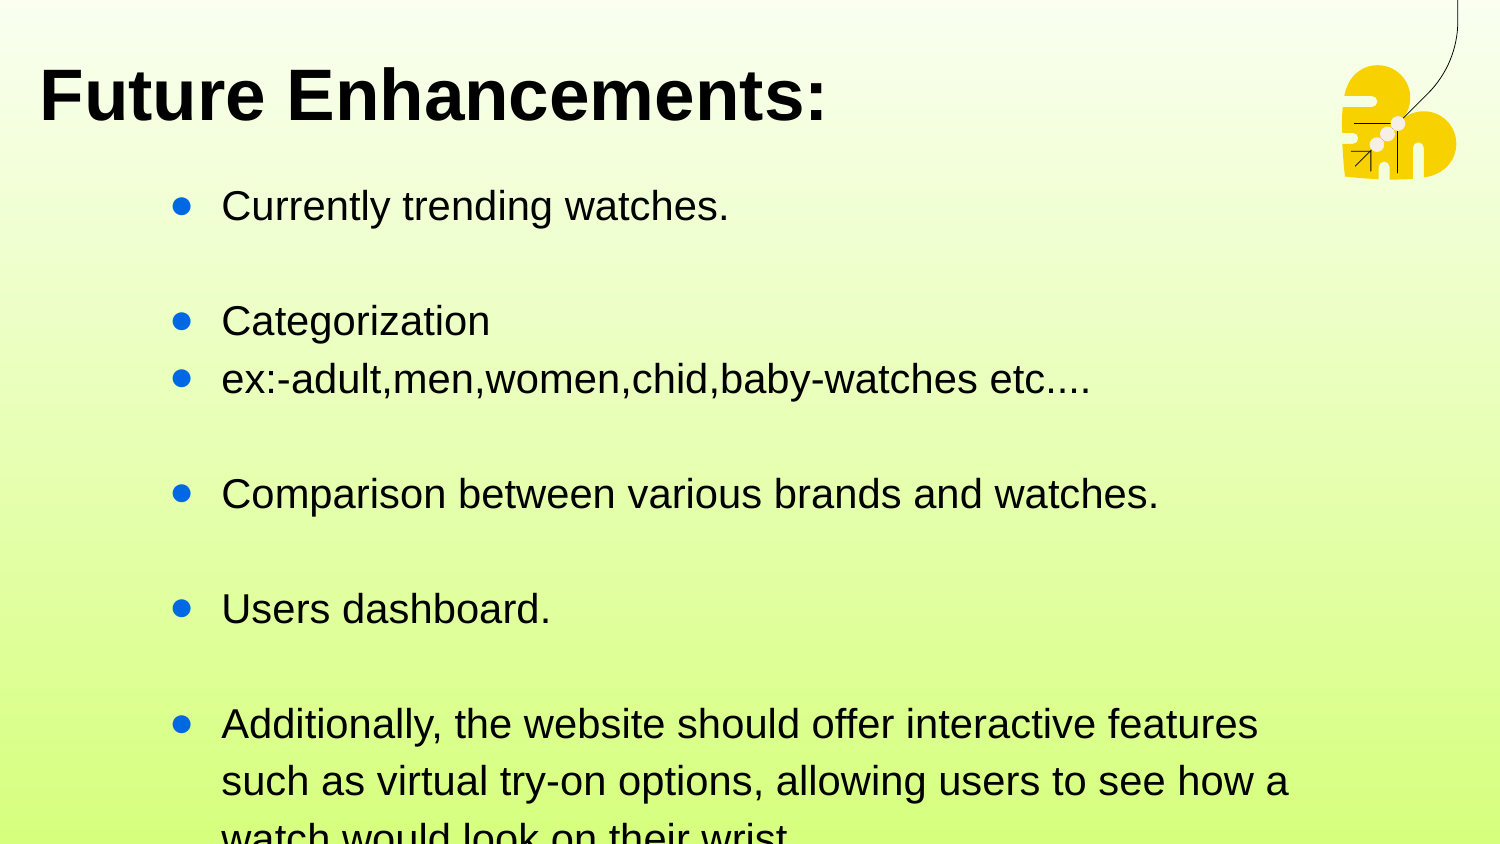

# Future Enhancements:
Currently trending watches.

Categorization
ex:-adult,men,women,chid,baby-watches etc....

Comparison between various brands and watches.

Users dashboard.

Additionally, the website should offer interactive features such as virtual try-on options, allowing users to see how a watch would look on their wrist.